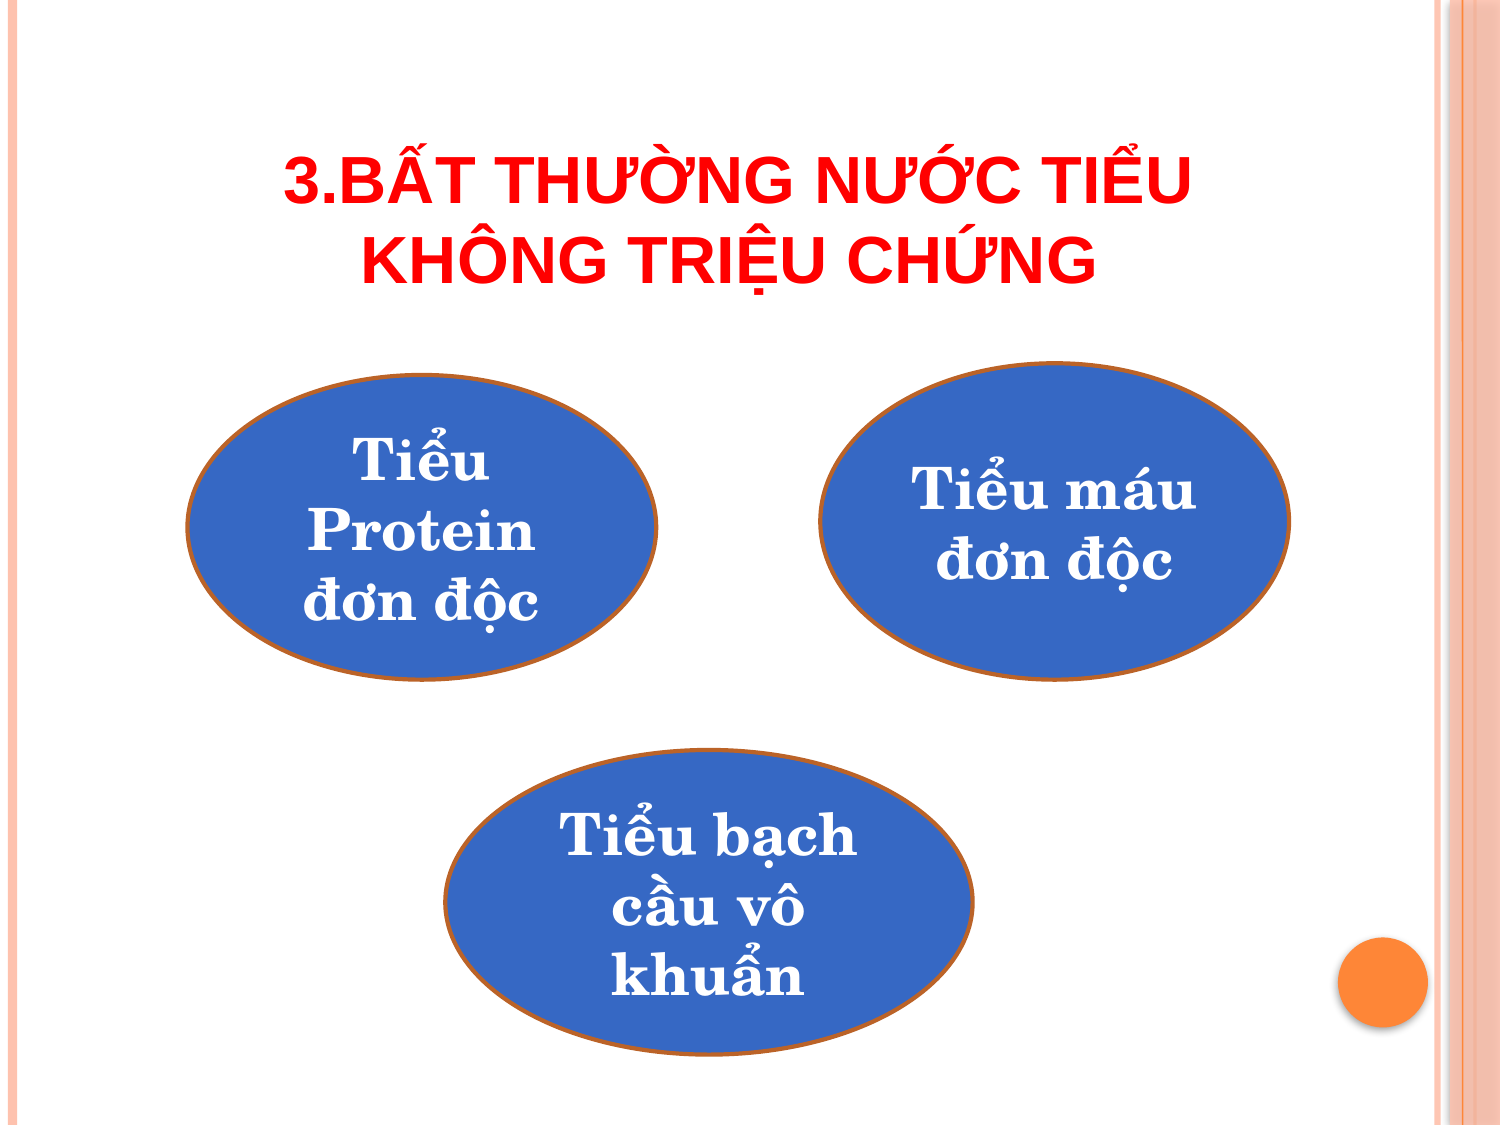

# 3.BẤT THƯỜNG NƯỚC TIỂU KHÔNG TRIỆU CHỨNG
Tiểu máu đơn độc
Tiểu Protein đơn độc
Tiểu bạch cầu vô khuẩn